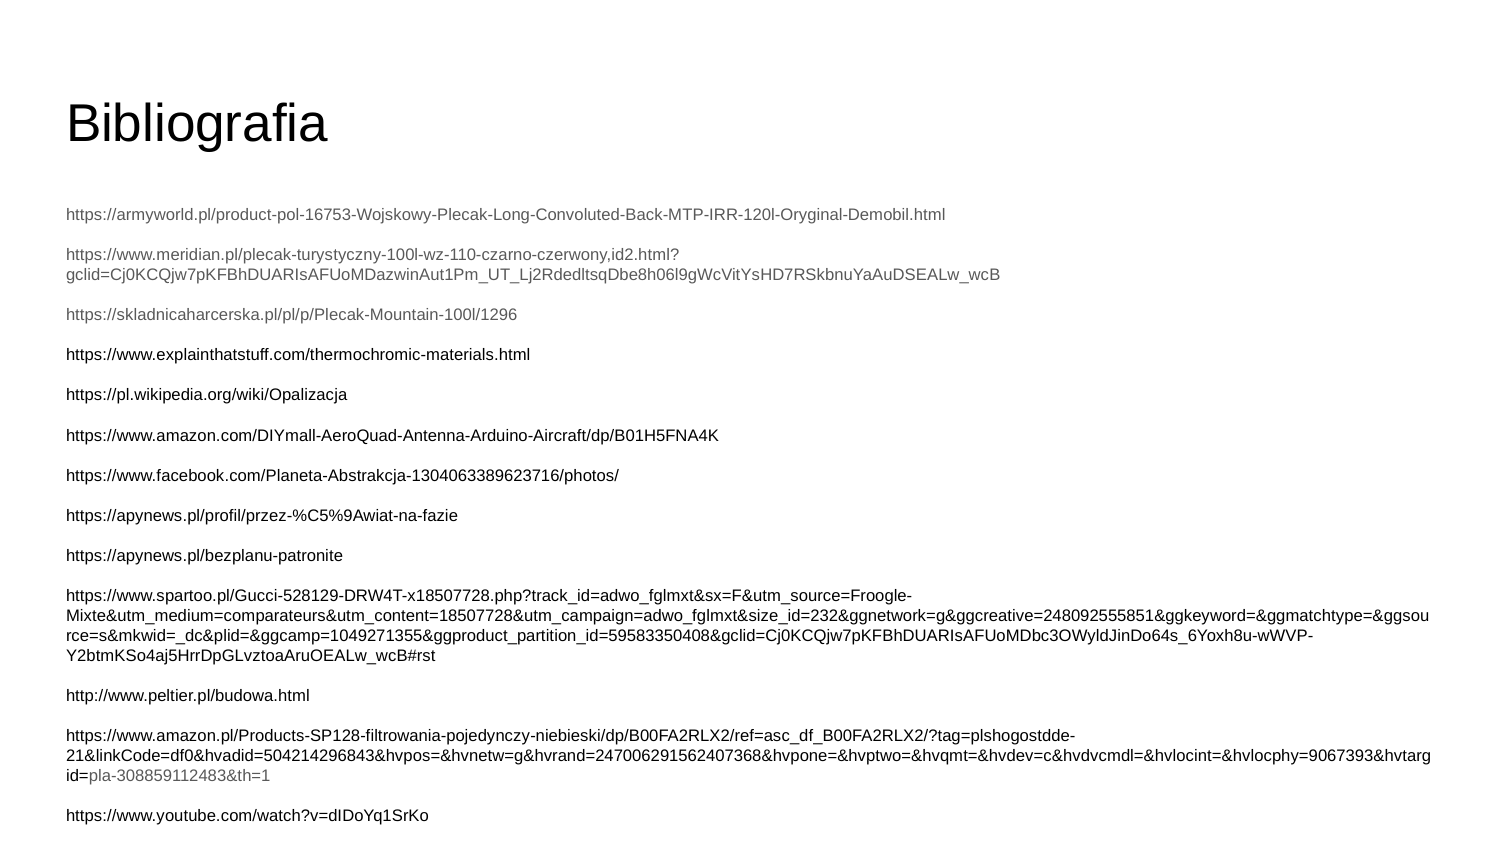

# Bibliografia
https://armyworld.pl/product-pol-16753-Wojskowy-Plecak-Long-Convoluted-Back-MTP-IRR-120l-Oryginal-Demobil.html

https://www.meridian.pl/plecak-turystyczny-100l-wz-110-czarno-czerwony,id2.html?gclid=Cj0KCQjw7pKFBhDUARIsAFUoMDazwinAut1Pm_UT_Lj2RdedltsqDbe8h06l9gWcVitYsHD7RSkbnuYaAuDSEALw_wcB

https://skladnicaharcerska.pl/pl/p/Plecak-Mountain-100l/1296

https://www.explainthatstuff.com/thermochromic-materials.html

https://pl.wikipedia.org/wiki/Opalizacja

https://www.amazon.com/DIYmall-AeroQuad-Antenna-Arduino-Aircraft/dp/B01H5FNA4K

https://www.facebook.com/Planeta-Abstrakcja-1304063389623716/photos/

https://apynews.pl/profil/przez-%C5%9Awiat-na-fazie

https://apynews.pl/bezplanu-patronite

https://www.spartoo.pl/Gucci-528129-DRW4T-x18507728.php?track_id=adwo_fglmxt&sx=F&utm_source=Froogle-Mixte&utm_medium=comparateurs&utm_content=18507728&utm_campaign=adwo_fglmxt&size_id=232&ggnetwork=g&ggcreative=248092555851&ggkeyword=&ggmatchtype=&ggsource=s&mkwid=_dc&plid=&ggcamp=1049271355&ggproduct_partition_id=59583350408&gclid=Cj0KCQjw7pKFBhDUARIsAFUoMDbc3OWyldJinDo64s_6Yoxh8u-wWVP-Y2btmKSo4aj5HrrDpGLvztoaAruOEALw_wcB#rst

http://www.peltier.pl/budowa.html

https://www.amazon.pl/Products-SP128-filtrowania-pojedynczy-niebieski/dp/B00FA2RLX2/ref=asc_df_B00FA2RLX2/?tag=plshogostdde-21&linkCode=df0&hvadid=504214296843&hvpos=&hvnetw=g&hvrand=247006291562407368&hvpone=&hvptwo=&hvqmt=&hvdev=c&hvdvcmdl=&hvlocint=&hvlocphy=9067393&hvtargid=pla-308859112483&th=1

https://www.youtube.com/watch?v=dIDoYq1SrKo